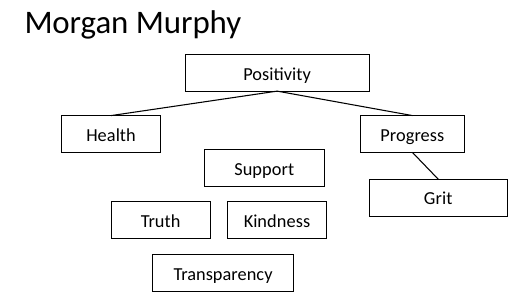

# Morgan Murphy
Positivity
Health
Progress
Grit
Kindness
Transparency
Support
Truth